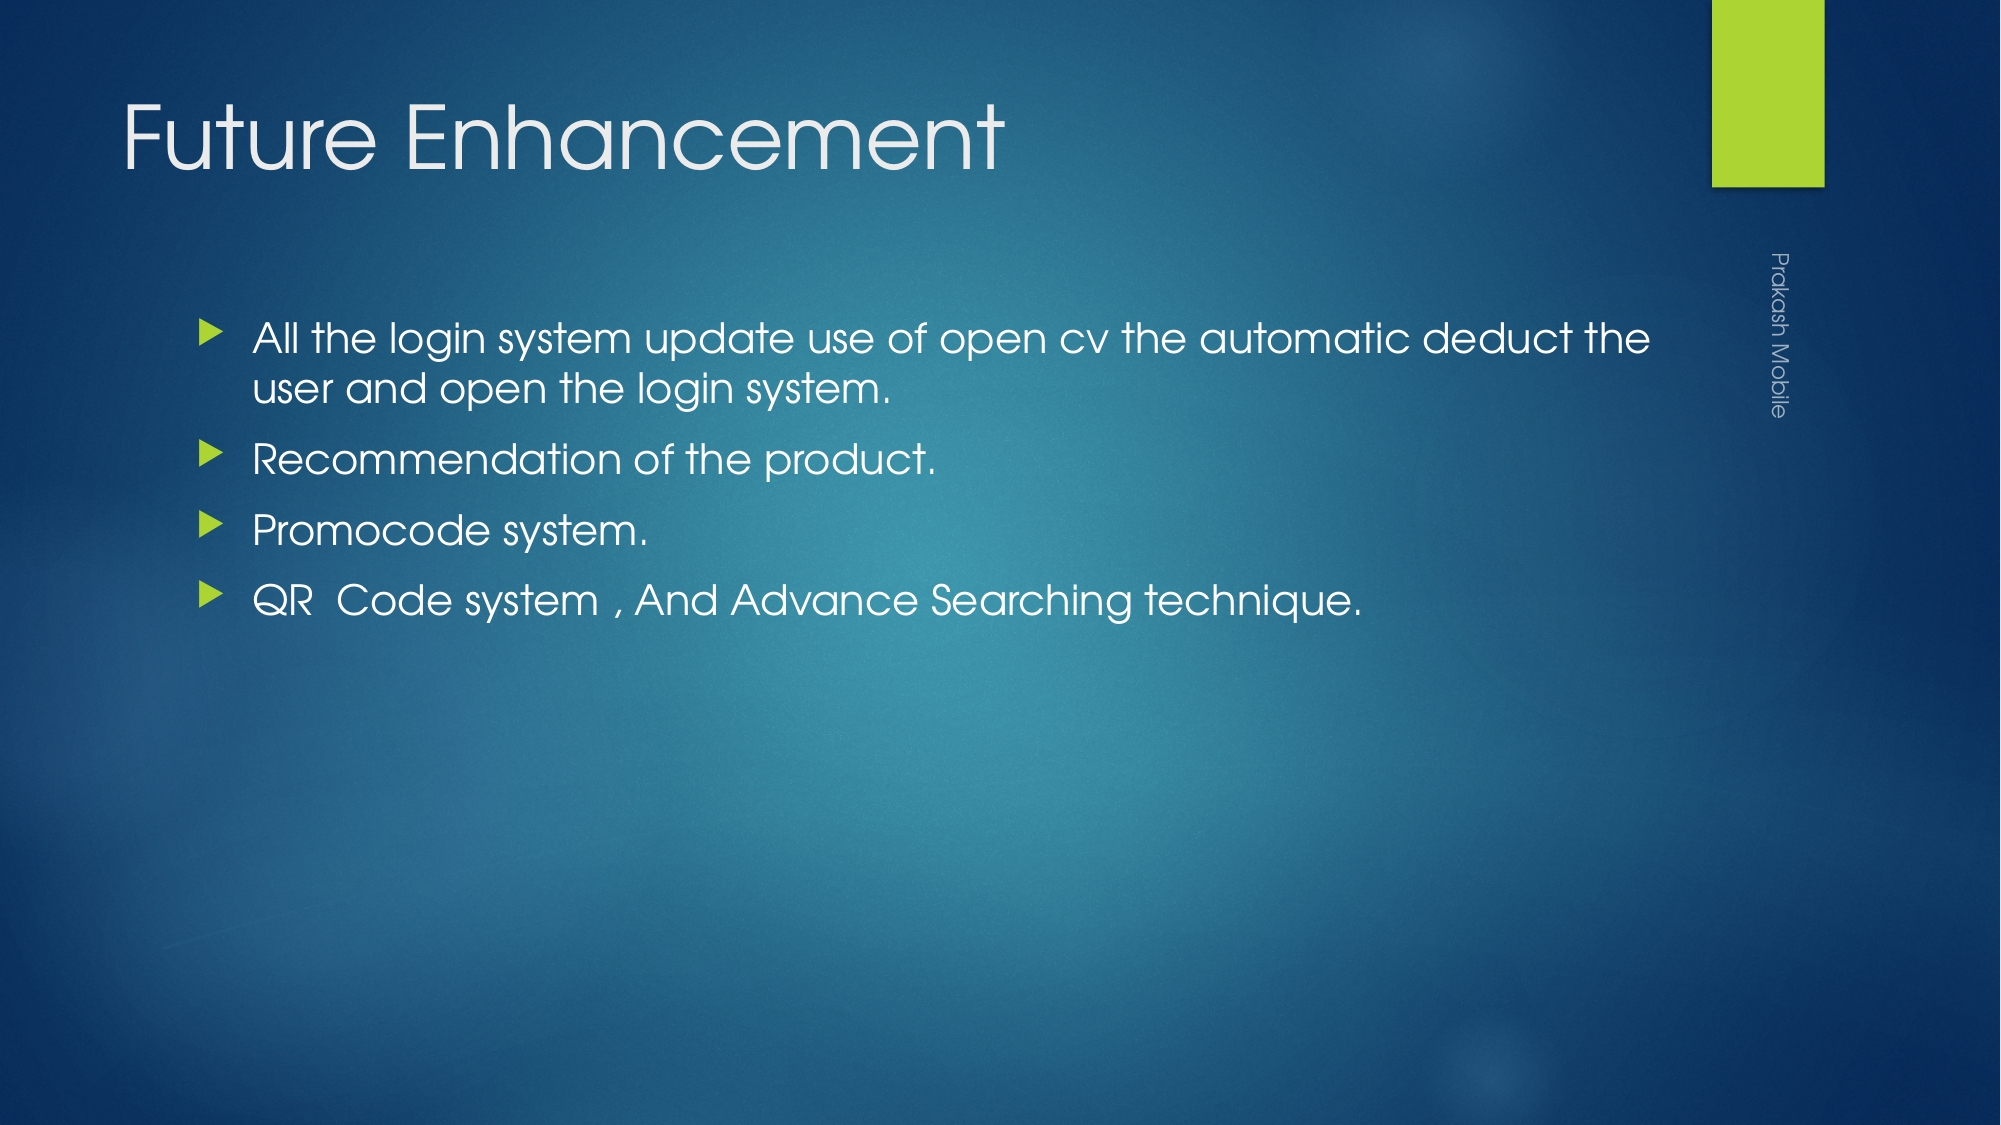

# Future Enhancement
All the login system update use of open cv the automatic deduct the user and open the login system.
Recommendation of the product.
Promocode system.
QR  Code system , And Advance Searching technique.

Prakash Mobile